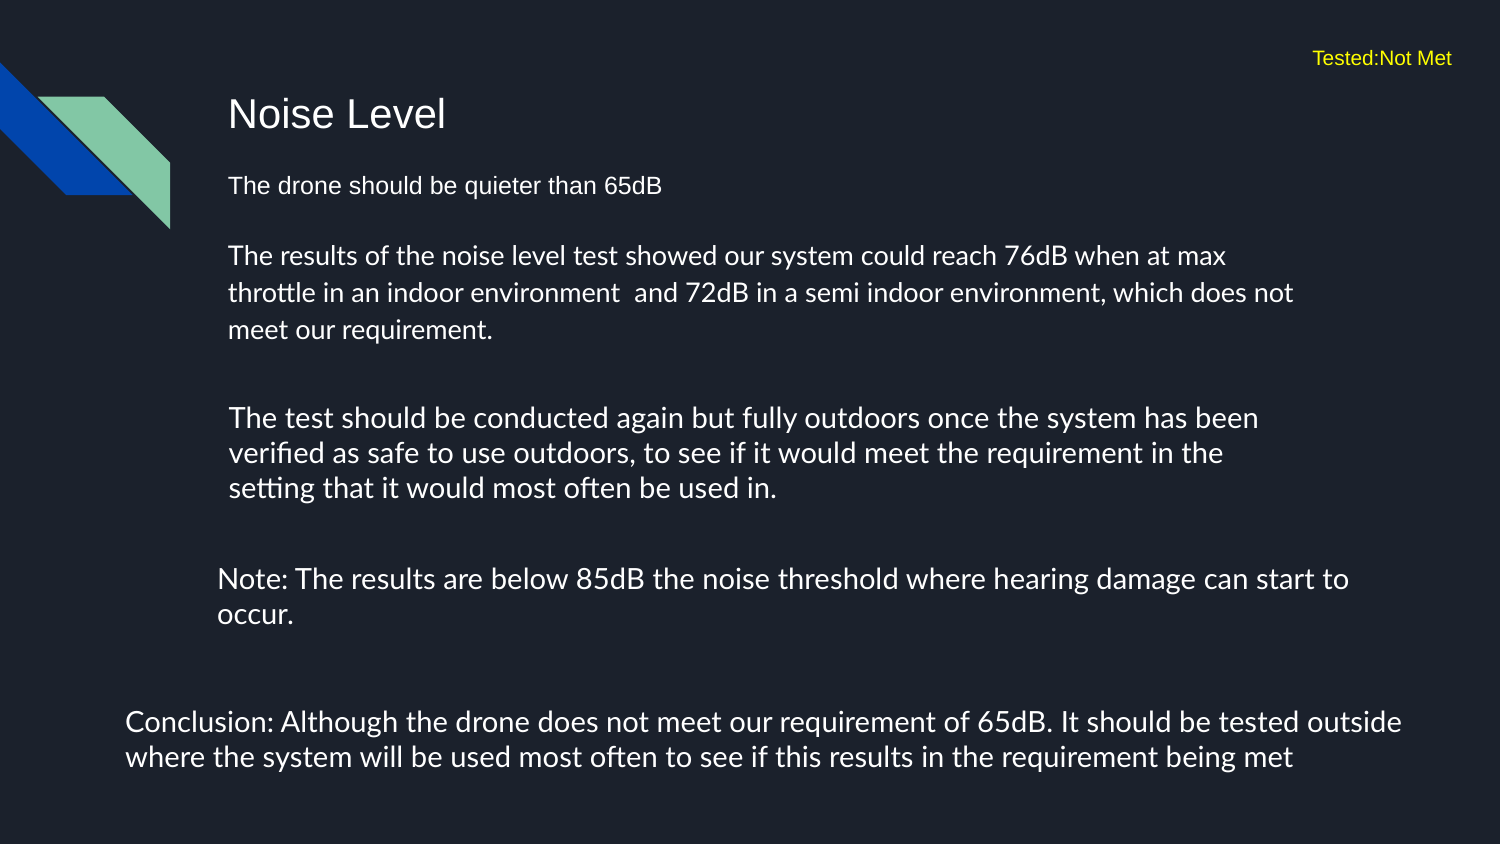

Tested:Not Met
# Noise Level
The drone should be quieter than 65dB
The results of the noise level test showed our system could reach 76dB when at max throttle in an indoor environment  and 72dB in a semi indoor environment, which does not meet our requirement.
The test should be conducted again but fully outdoors once the system has been verified as safe to use outdoors, to see if it would meet the requirement in the setting that it would most often be used in.
Note: The results are below 85dB the noise threshold where hearing damage can start to occur.
Conclusion: Although the drone does not meet our requirement of 65dB. It should be tested outside where the system will be used most often to see if this results in the requirement being met